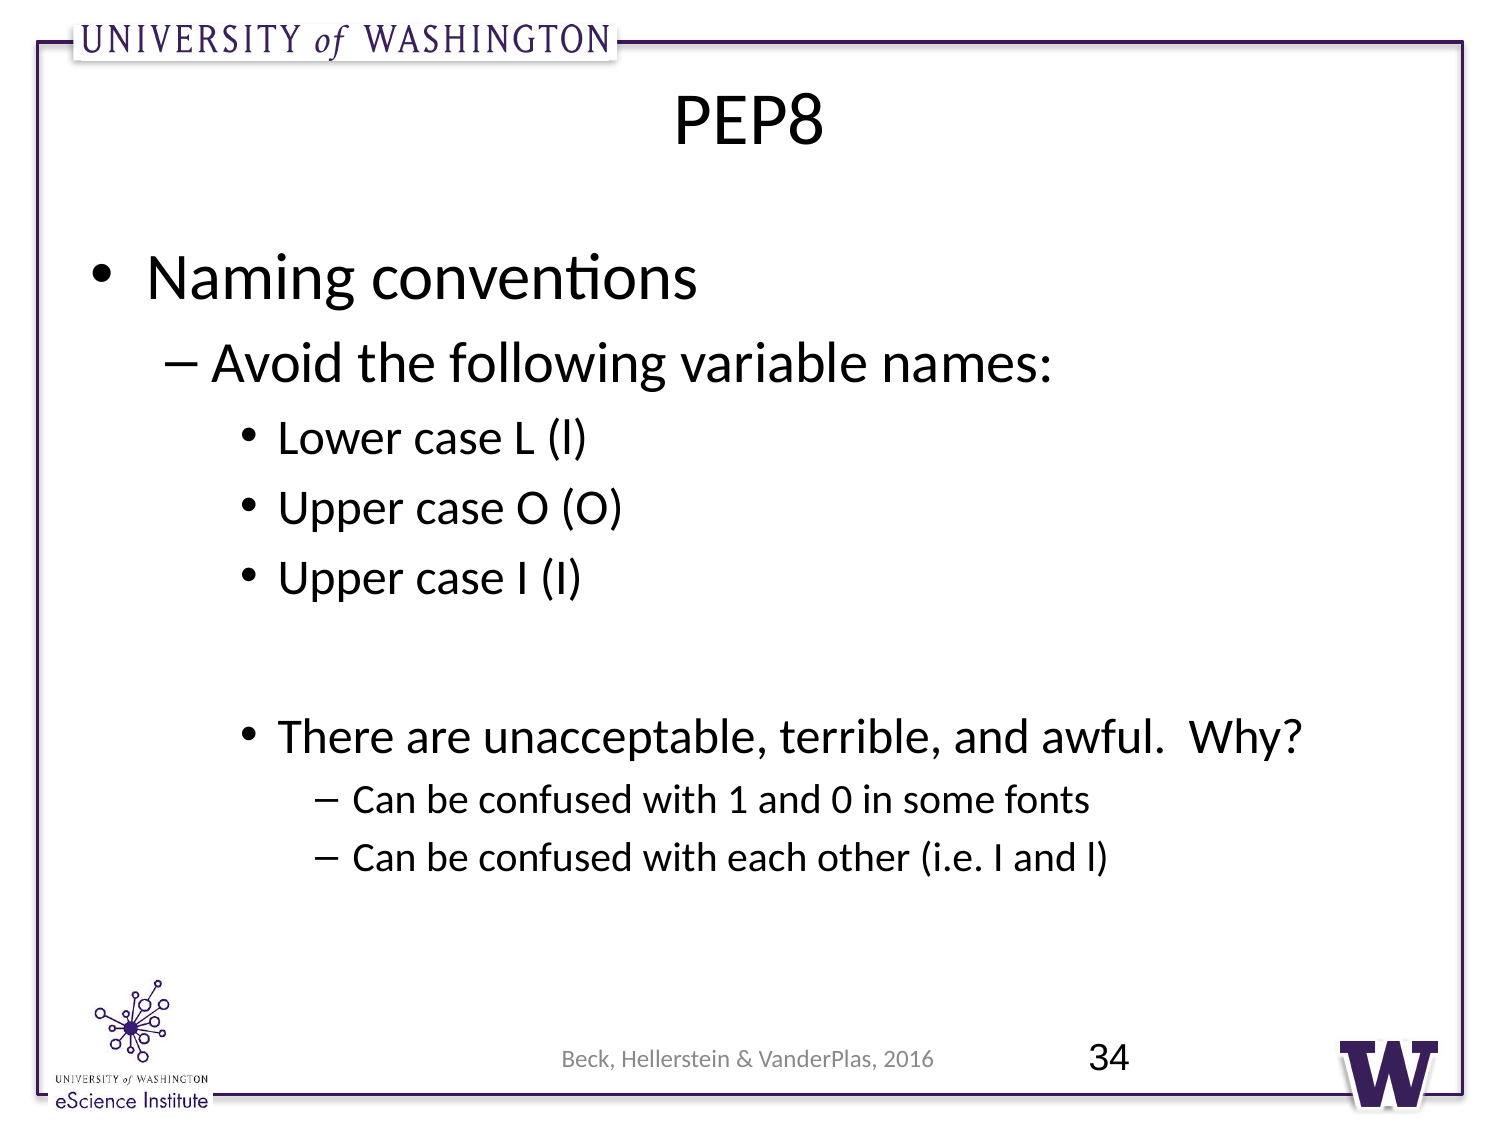

# PEP8
Naming conventions
Avoid the following variable names:
Lower case L (l)
Upper case O (O)
Upper case I (I)

There are unacceptable, terrible, and awful.  Why?
Can be confused with 1 and 0 in some fonts
Can be confused with each other (i.e. I and l)
34
Beck, Hellerstein & VanderPlas, 2016